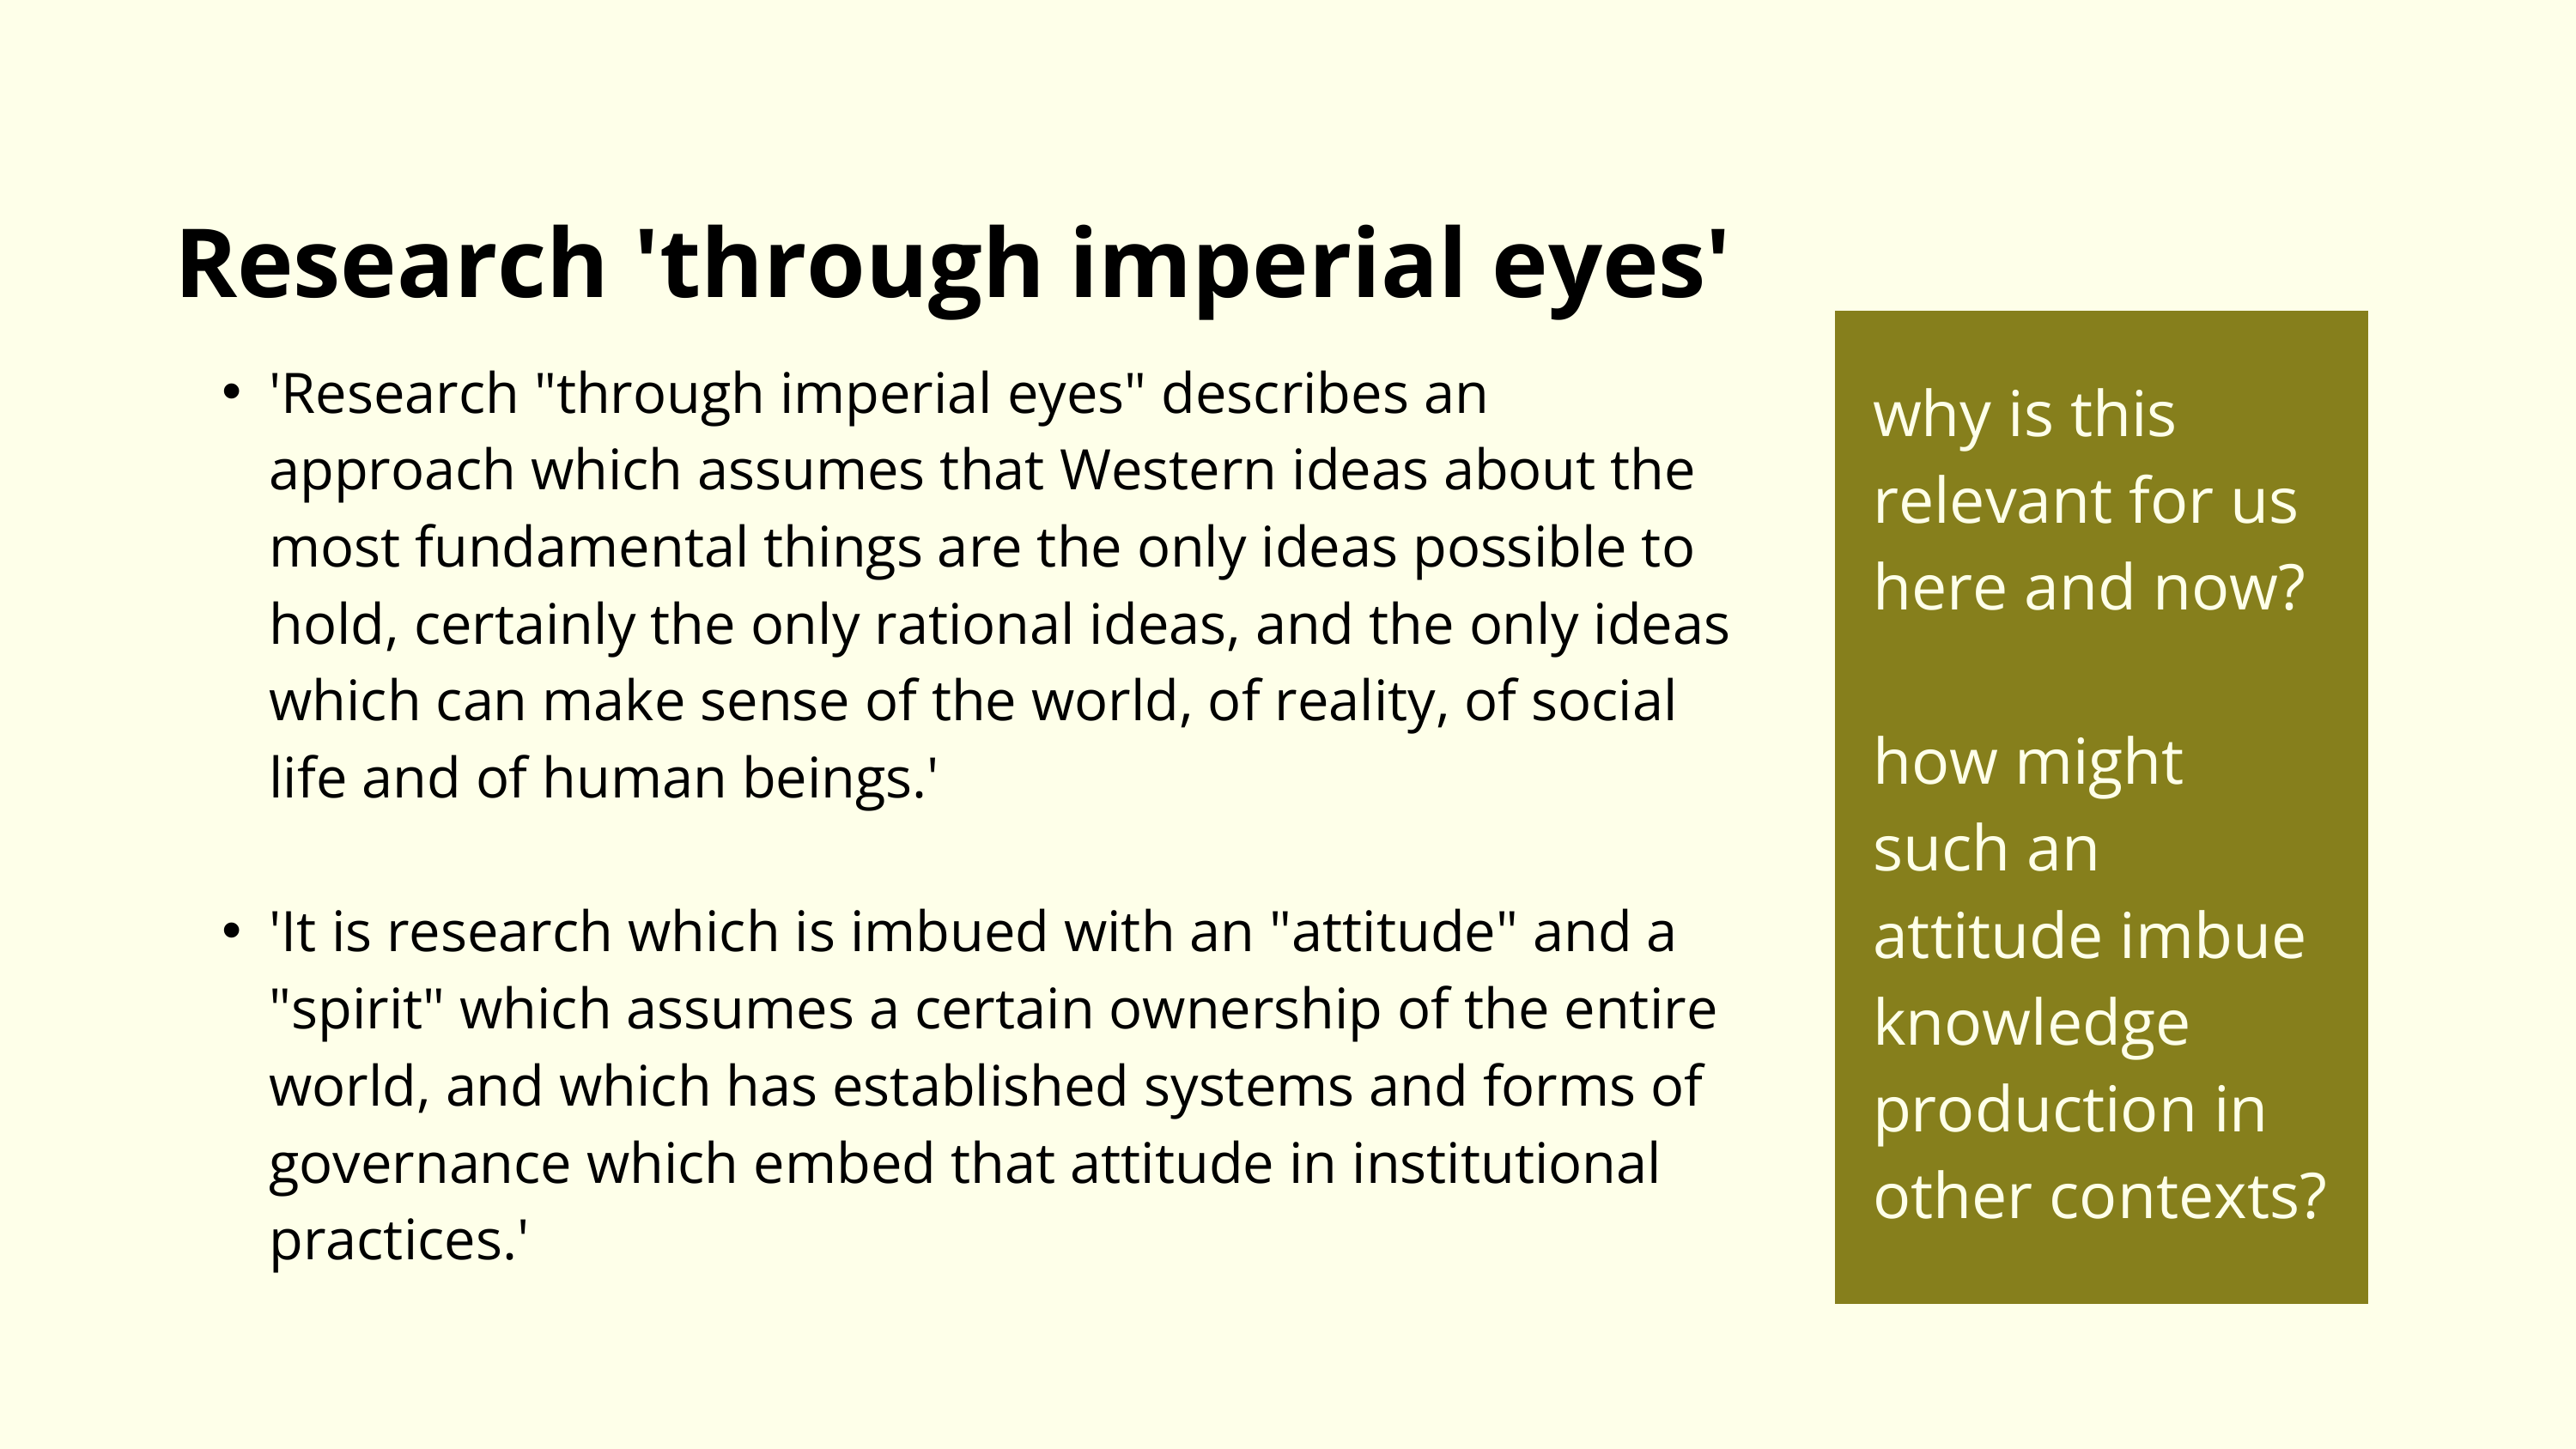

Research 'through imperial eyes'

'Research "through imperial eyes" describes an approach which assumes that Western ideas about the most fundamental things are the only ideas possible to hold, certainly the only rational ideas, and the only ideas which can make sense of the world, of reality, of social life and of human beings.'

'It is research which is imbued with an "attitude" and a "spirit" which assumes a certain ownership of the entire world, and which has established systems and forms of governance which embed that attitude in institutional practices.'
why is this relevant for us here and now?

how might such an attitude imbue knowledge production in other contexts?